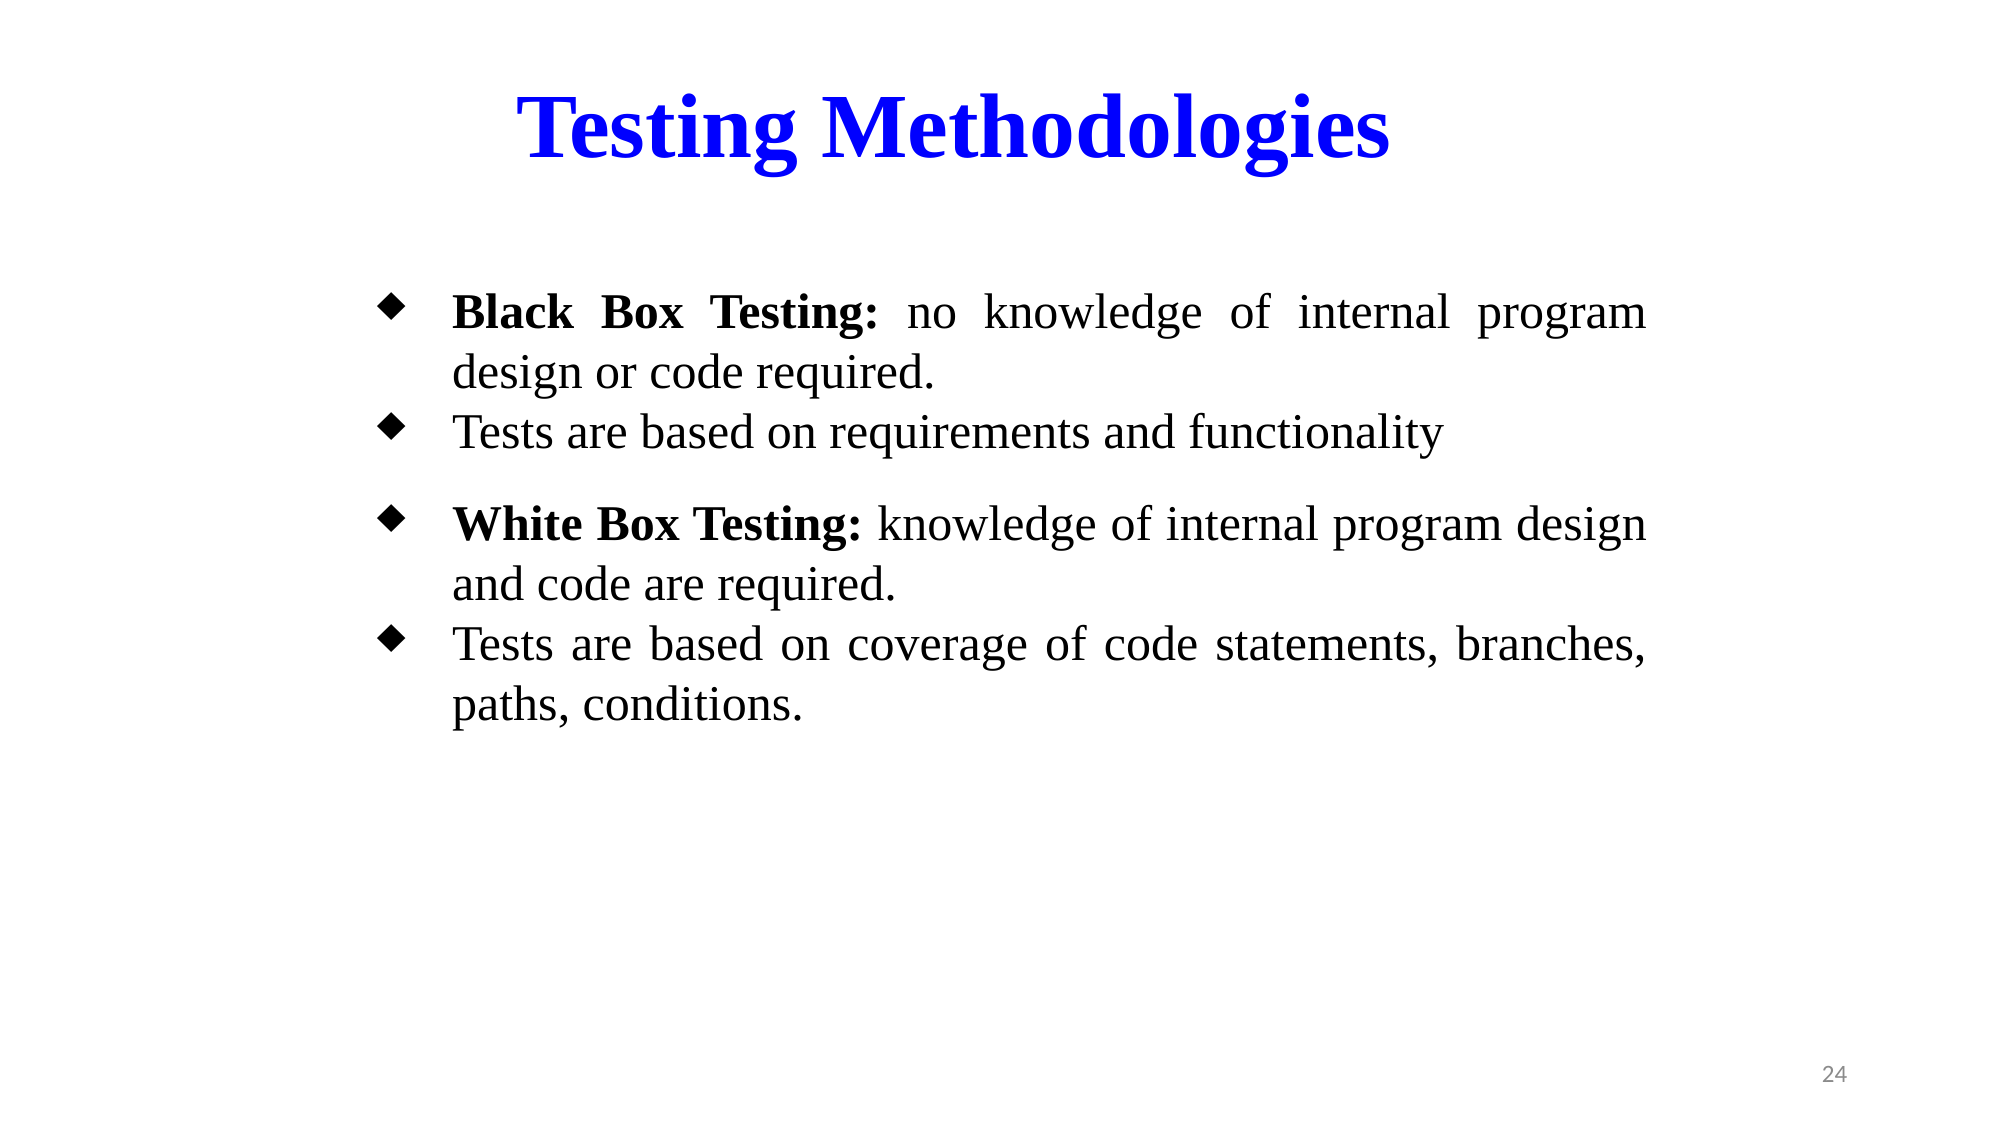

Testing Methodologies
Black Box Testing: no knowledge of internal program design or code required.
Tests are based on requirements and functionality
White Box Testing: knowledge of internal program design and code are required.
Tests are based on coverage of code statements, branches, paths, conditions.
24